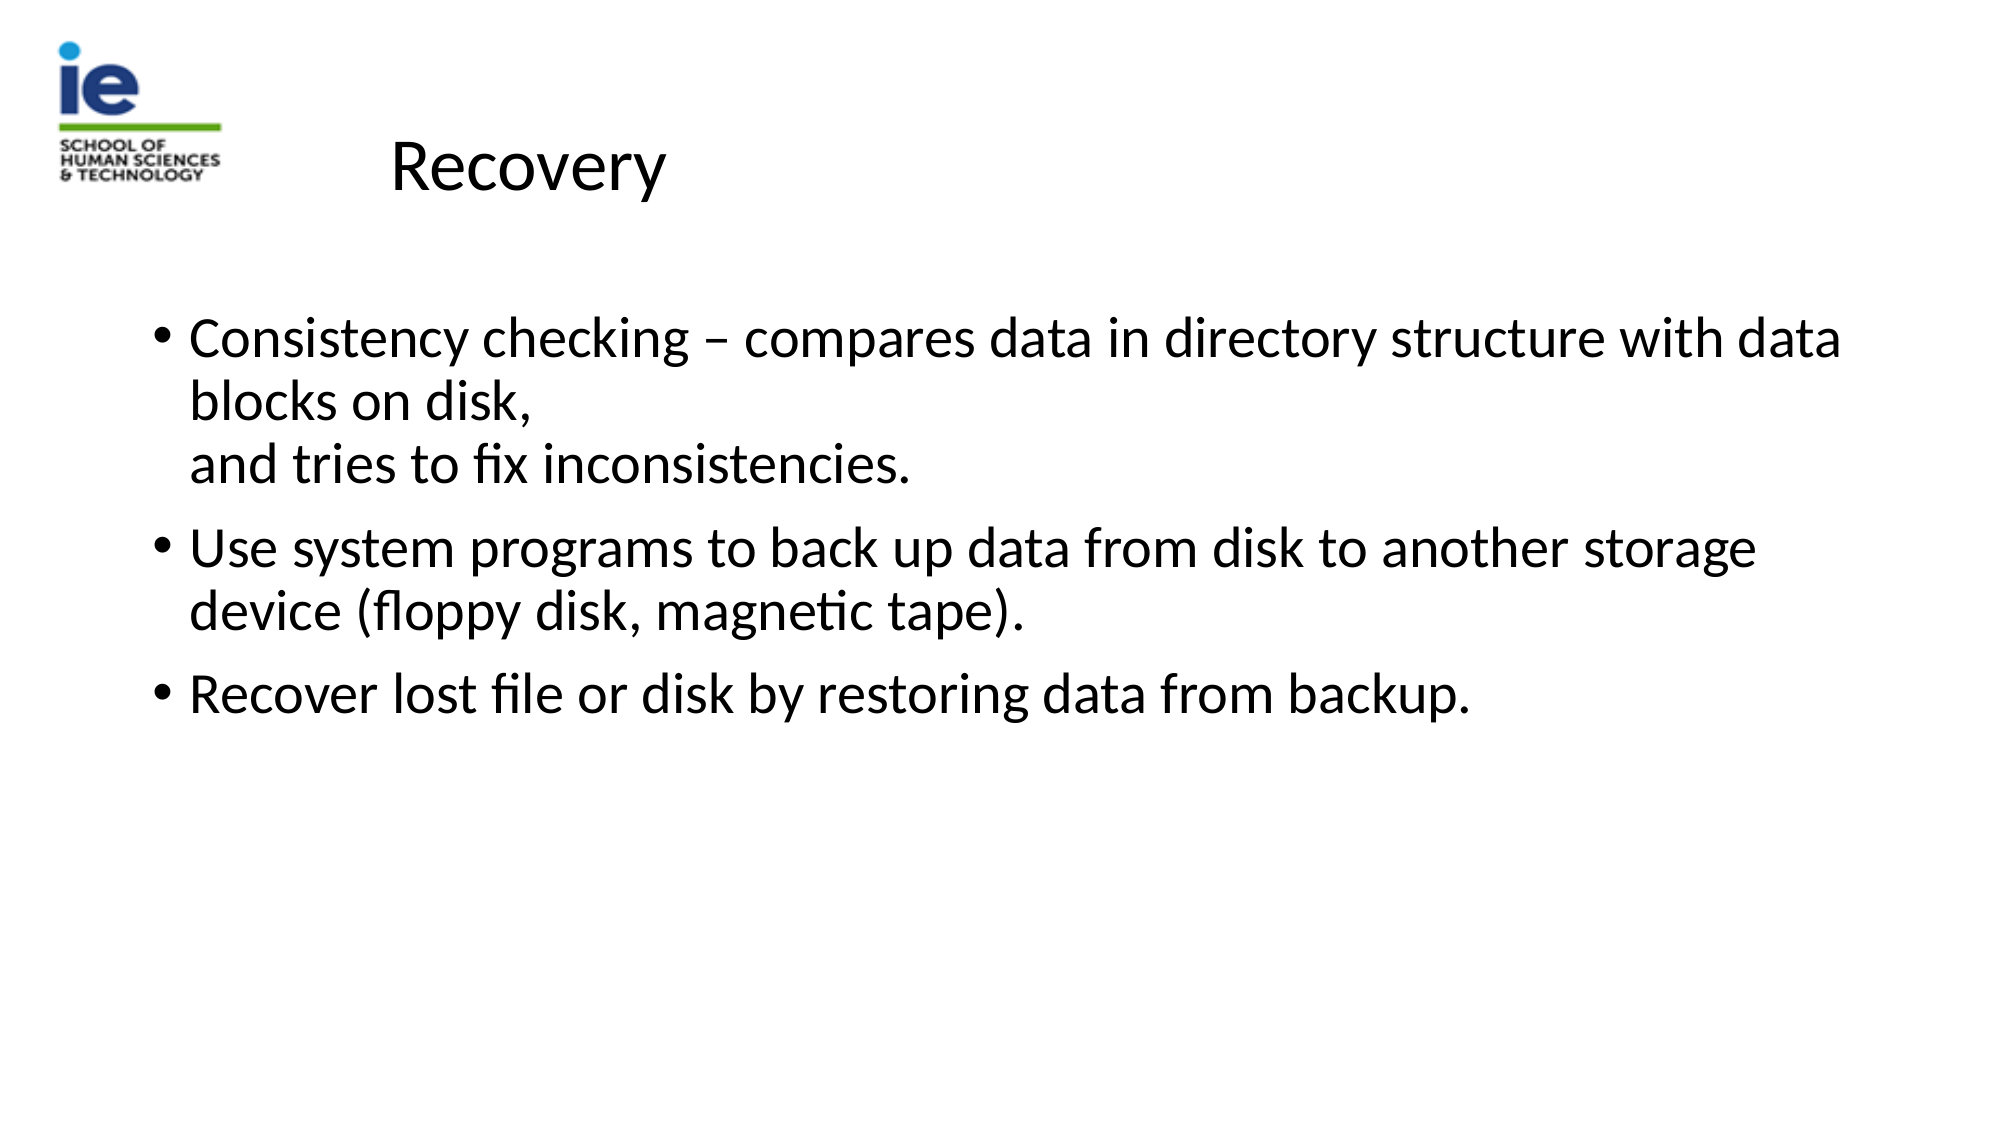

# Recovery
Consistency checking – compares data in directory structure with data blocks on disk,
and tries to fix inconsistencies.
Use system programs to back up data from disk to another storage device (floppy disk, magnetic tape).
Recover lost file or disk by restoring data from backup.